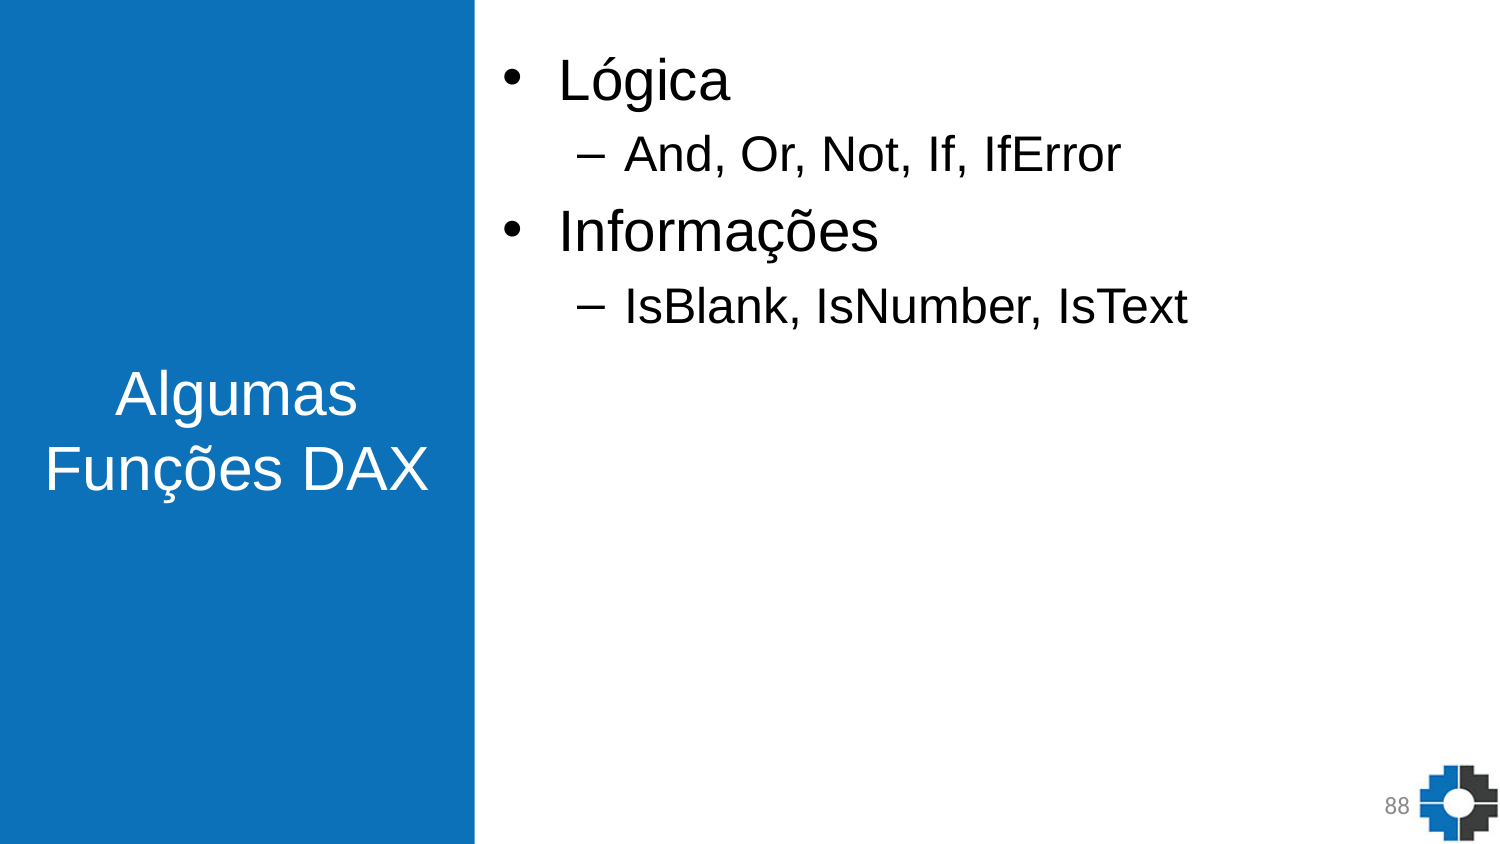

# Algumas Funções DAX
Lógica
And, Or, Not, If, IfError
Informações
IsBlank, IsNumber, IsText

88